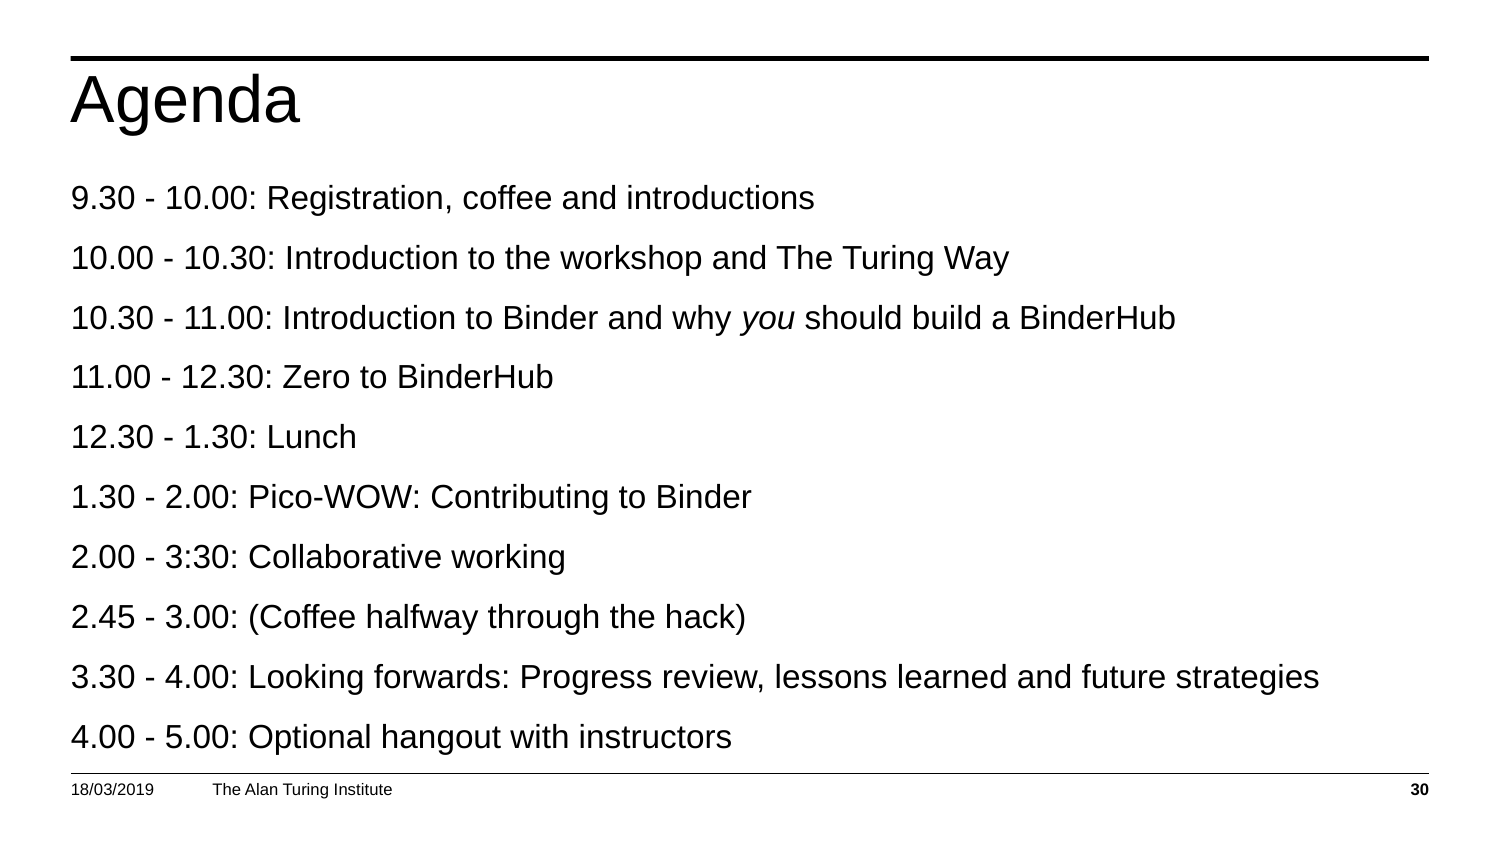

# Agenda
9.30 - 10.00: Registration, coffee and introductions
10.00 - 10.30: Introduction to the workshop and The Turing Way
10.30 - 11.00: Introduction to Binder and why you should build a BinderHub
11.00 - 12.30: Zero to BinderHub
12.30 - 1.30: Lunch
1.30 - 2.00: Pico-WOW: Contributing to Binder
2.00 - 3:30: Collaborative working
2.45 - 3.00: (Coffee halfway through the hack)
3.30 - 4.00: Looking forwards: Progress review, lessons learned and future strategies
4.00 - 5.00: Optional hangout with instructors
18/03/2019
30